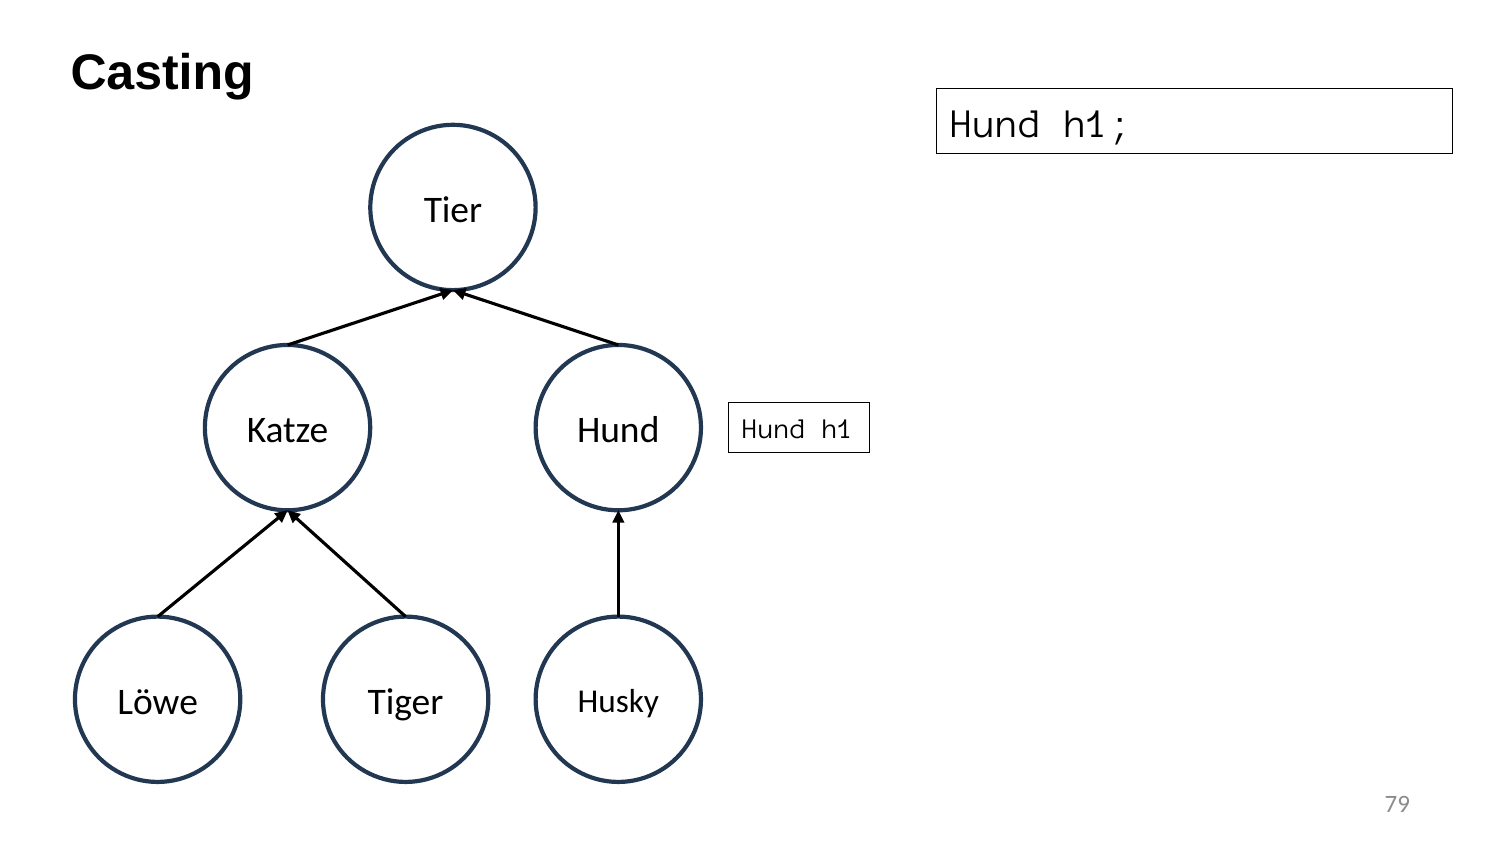

Casting
Hund h1;
Tier
Katze
Hund
Löwe
Tiger
Husky
Hund h1
79